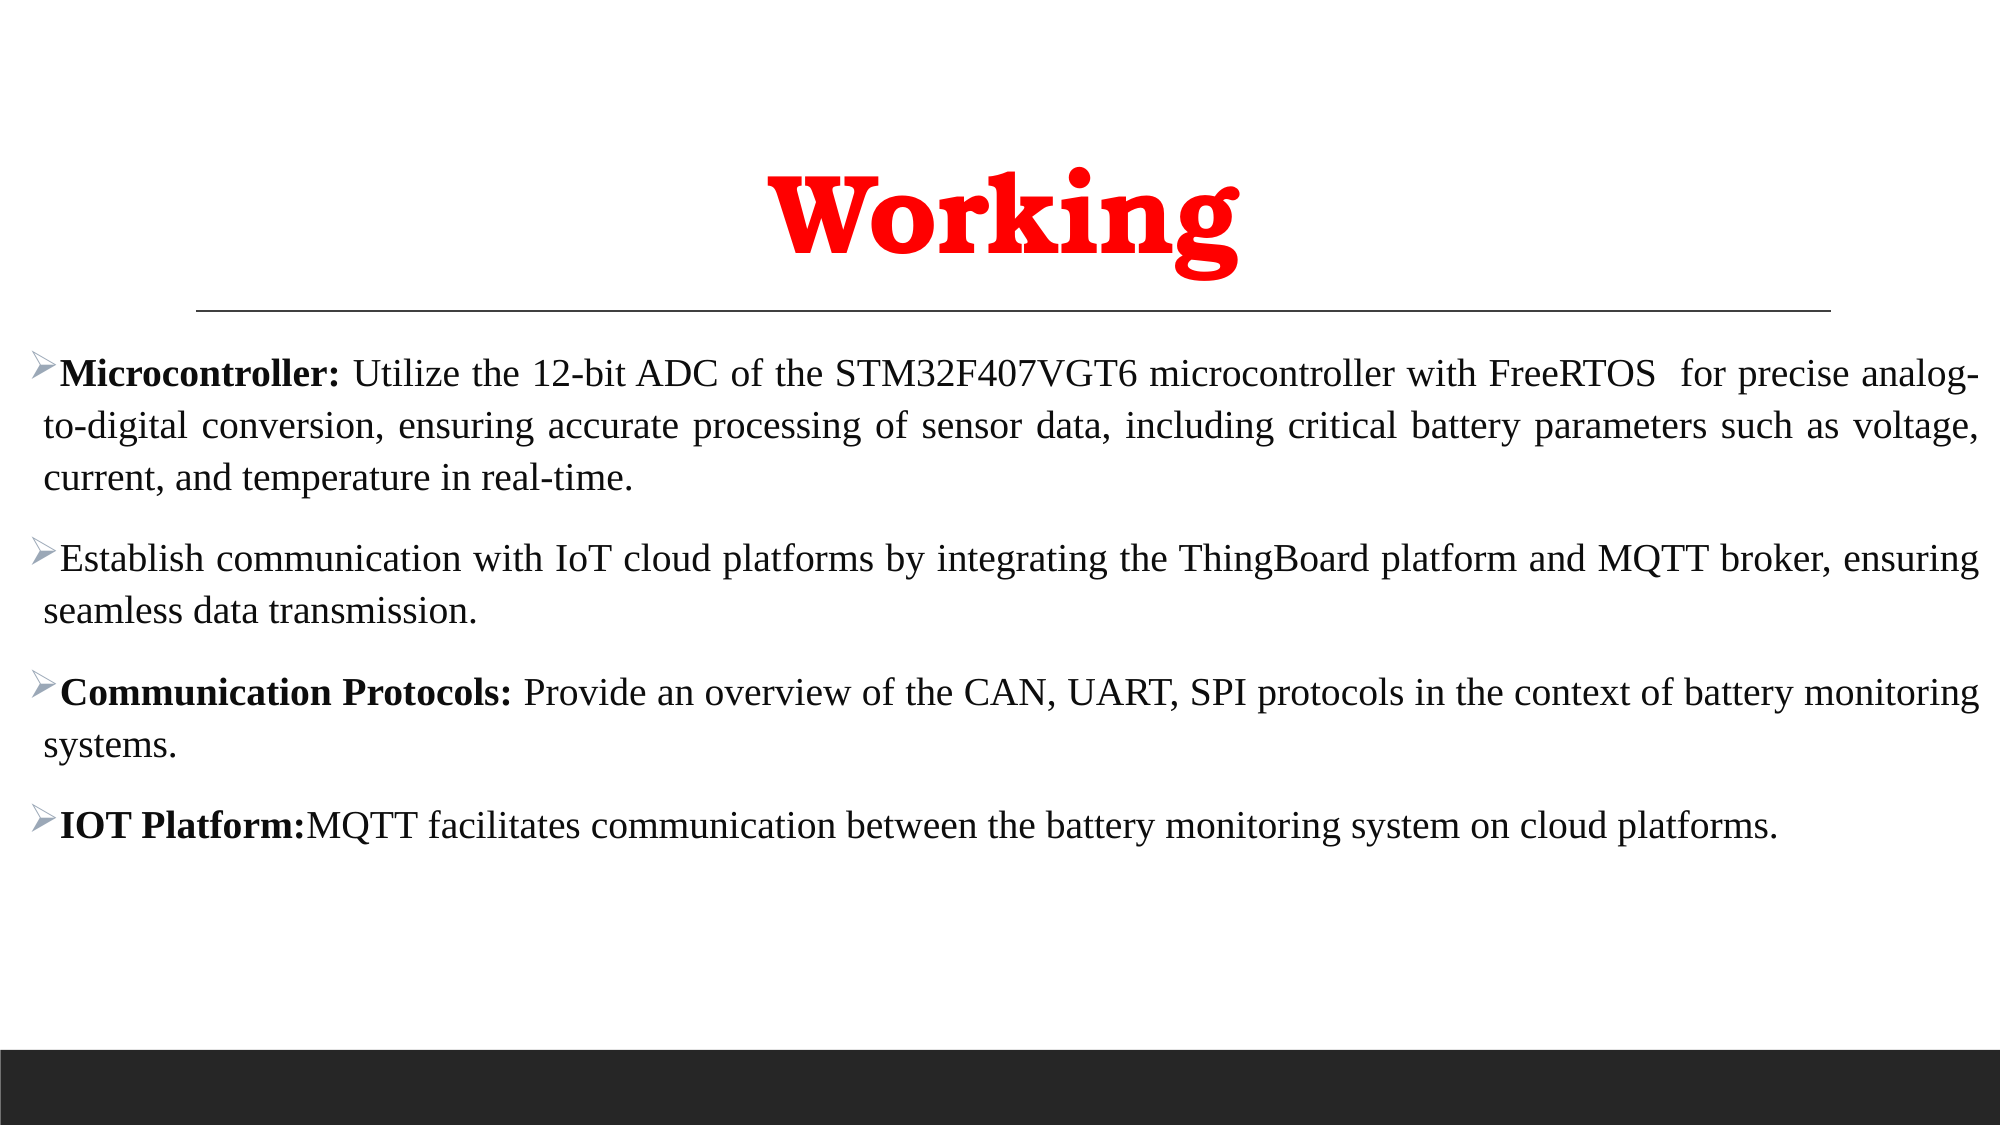

# Working
Microcontroller: Utilize the 12-bit ADC of the STM32F407VGT6 microcontroller with FreeRTOS  for precise analog-to-digital conversion, ensuring accurate processing of sensor data, including critical battery parameters such as voltage, current, and temperature in real-time.
Establish communication with IoT cloud platforms by integrating the ThingBoard platform and MQTT broker, ensuring seamless data transmission.
Communication Protocols: Provide an overview of the CAN, UART, SPI protocols in the context of battery monitoring systems.
IOT Platform:MQTT facilitates communication between the battery monitoring system on cloud platforms.